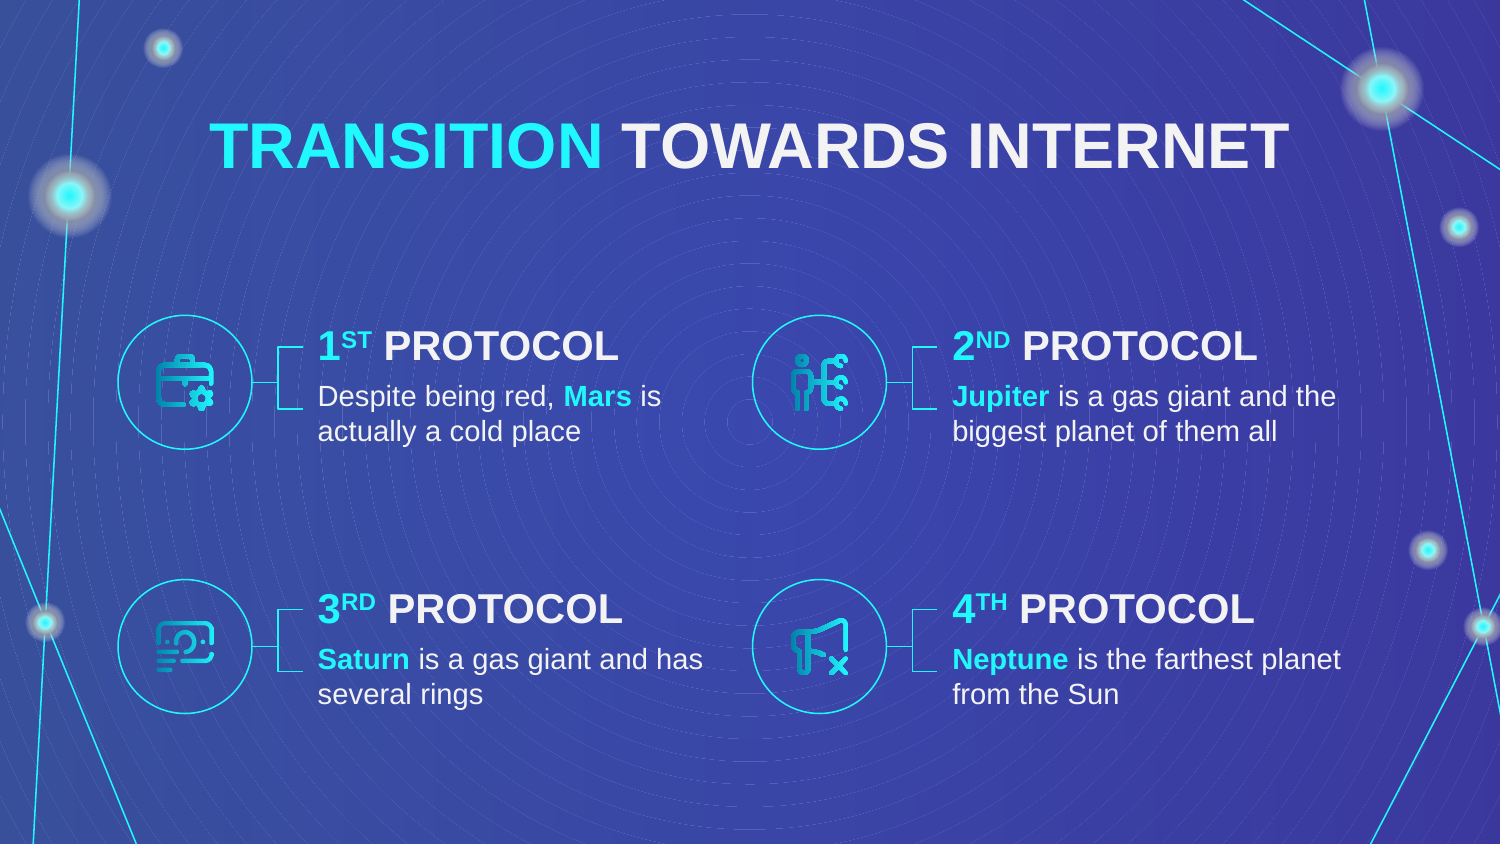

# TRANSITION TOWARDS INTERNET
1ST PROTOCOL
2ND PROTOCOL

Despite being red, Mars is actually a cold place
Jupiter is a gas giant and the biggest planet of them all
3RD PROTOCOL
4TH PROTOCOL

Saturn is a gas giant and has several rings
Neptune is the farthest planet from the Sun